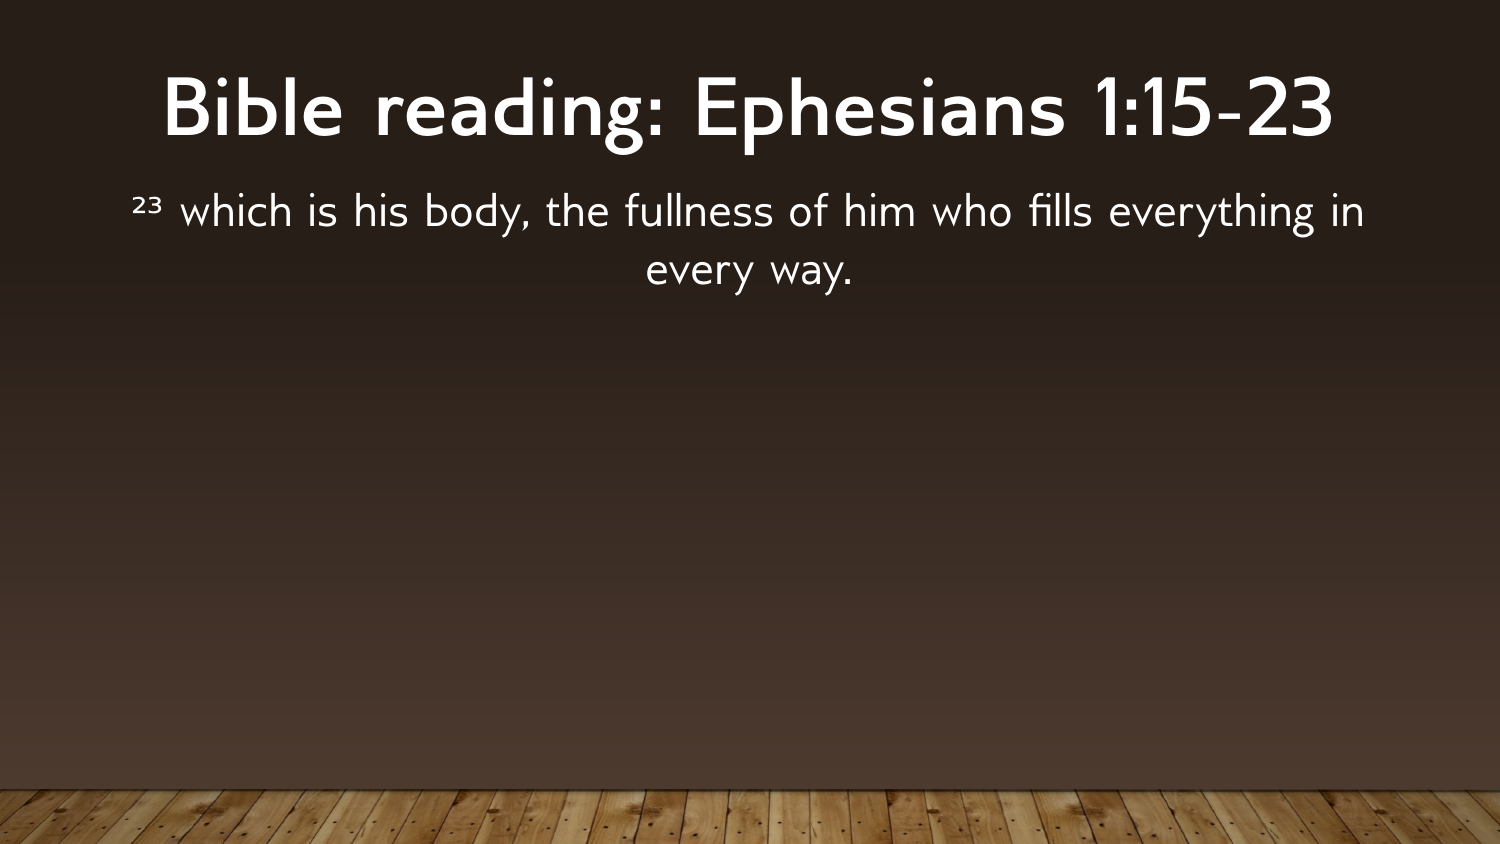

Bible reading: Ephesians 1:15-23
²³ which is his body, the fullness of him who fills everything in every way.